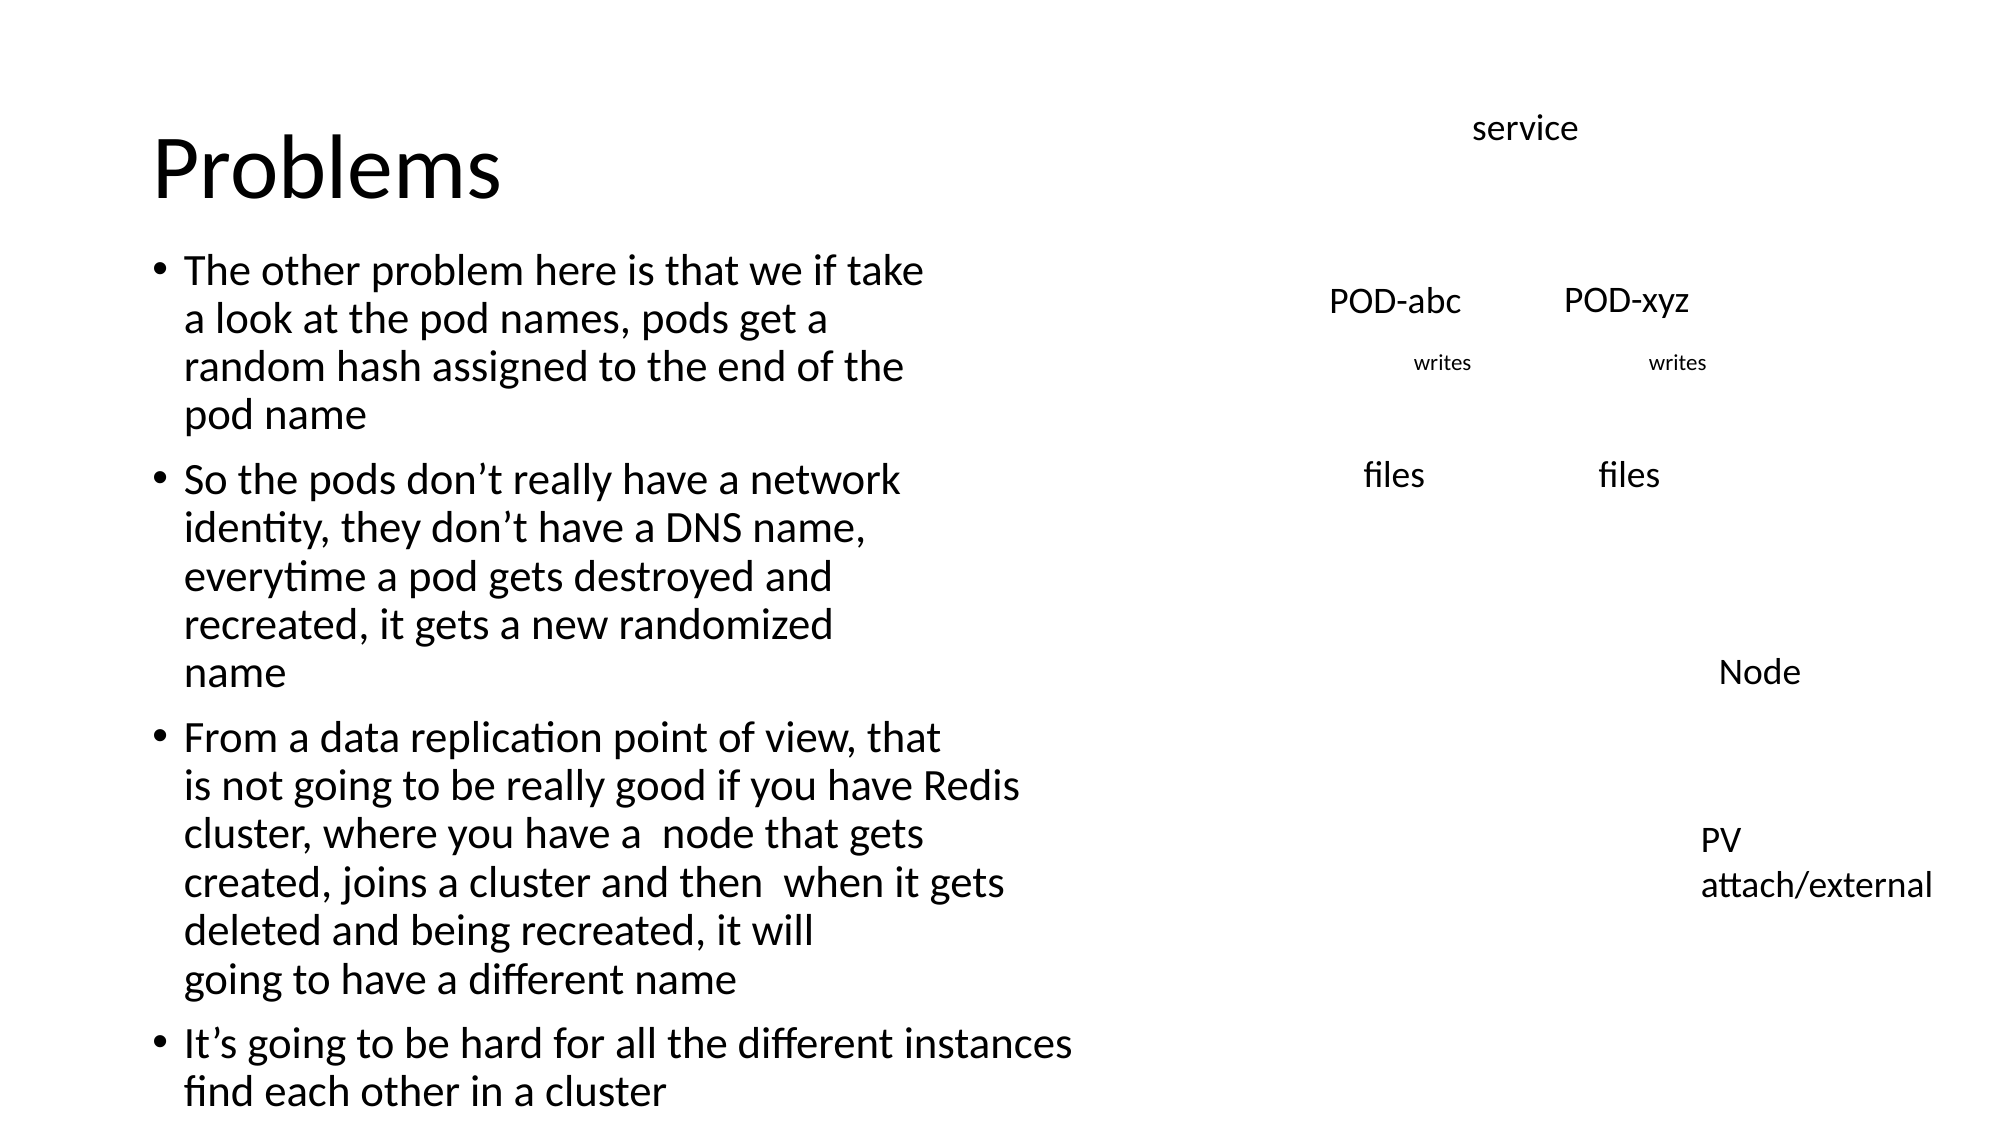

# Problems
service
The other problem here is that we if take
a look at the pod names, pods get a
random hash assigned to the end of the
pod name
So the pods don’t really have a network
identity, they don’t have a DNS name,
everytime a pod gets destroyed and
recreated, it gets a new randomized
name
From a data replication point of view, that
is not going to be really good if you have Redis
cluster, where you have a  node that gets
created, joins a cluster and then  when it gets
deleted and being recreated, it will
going to have a different name
It’s going to be hard for all the different instances
find each other in a cluster

POD-xyz
POD-abc
writes
writes
files
files
Node
PV
attach/external